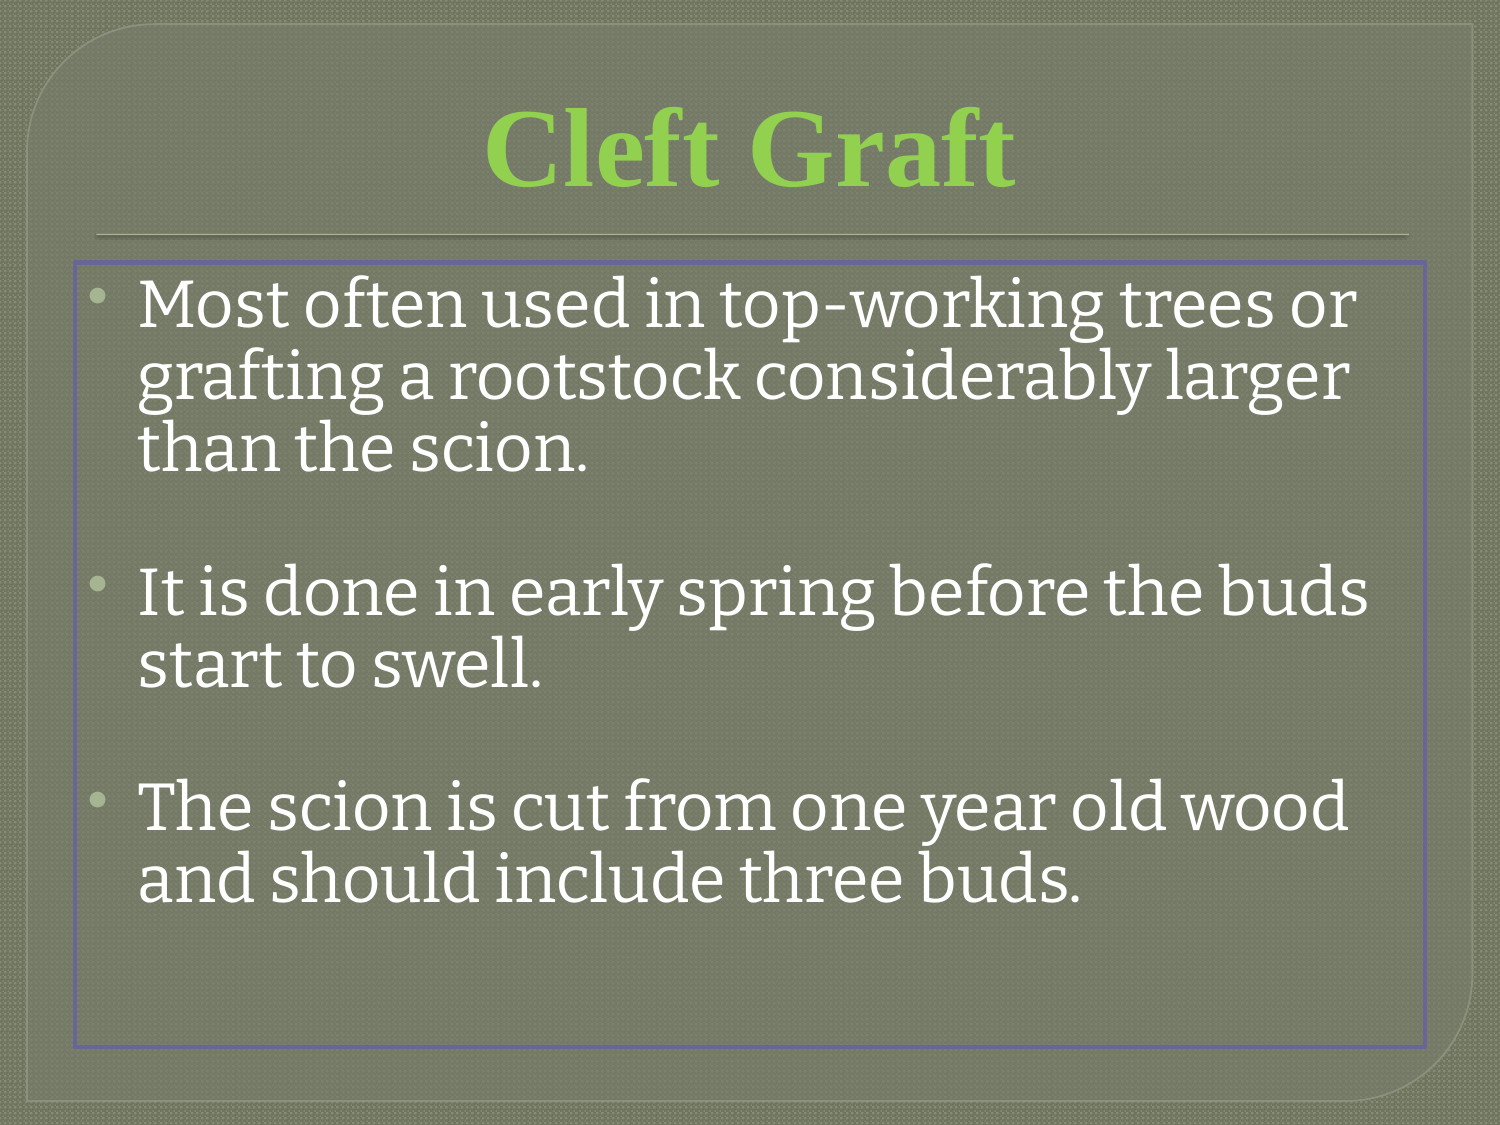

Cleft Graft
Most often used in top-working trees or grafting a rootstock considerably larger than the scion.

It is done in early spring before the buds start to swell.

The scion is cut from one year old wood and should include three buds.